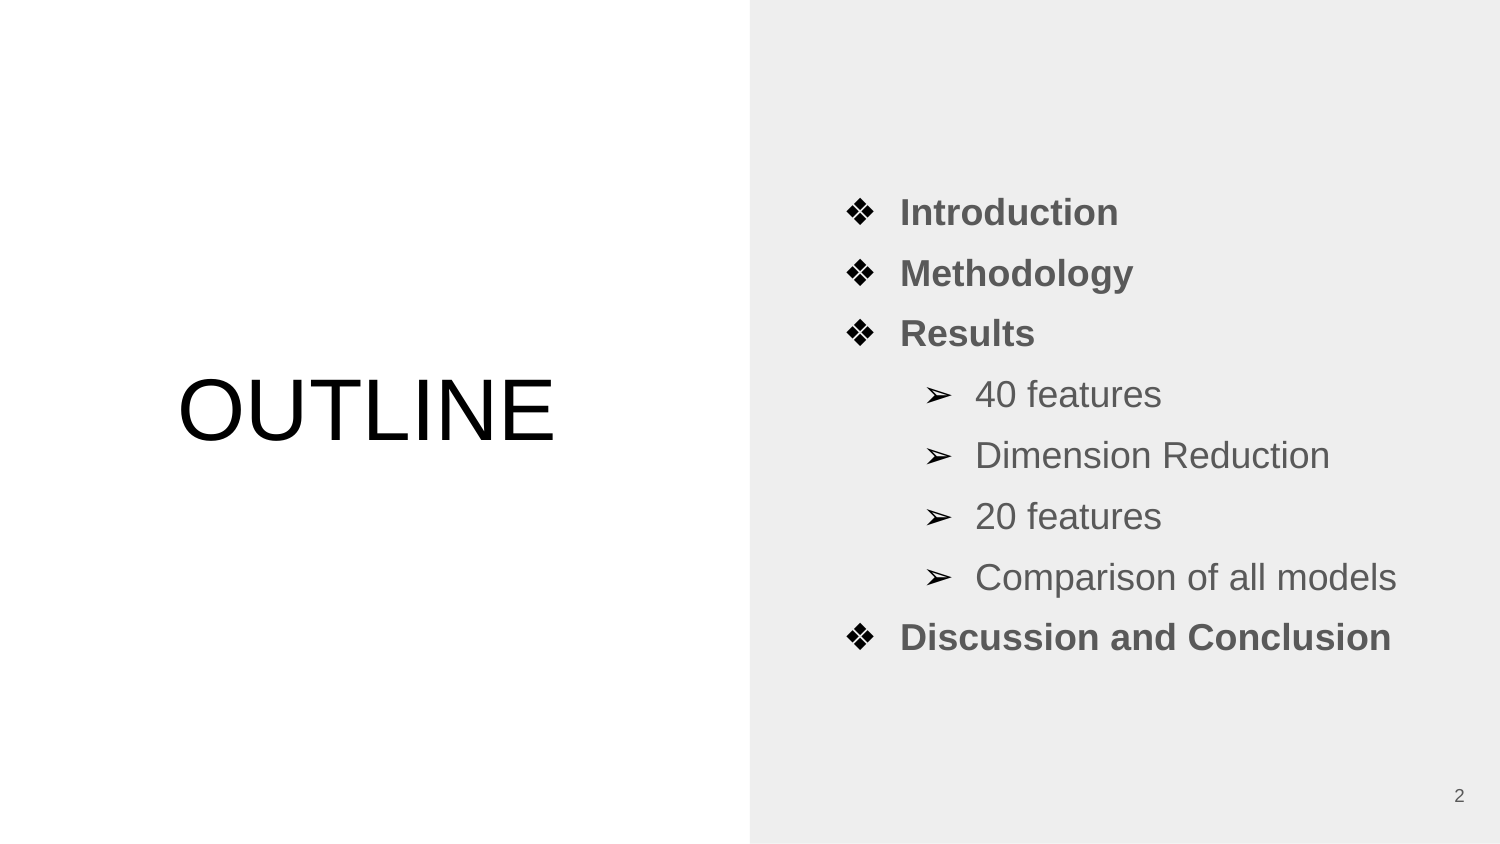

Introduction
Methodology
Results
40 features
Dimension Reduction
20 features
Comparison of all models
Discussion and Conclusion
# OUTLINE
2